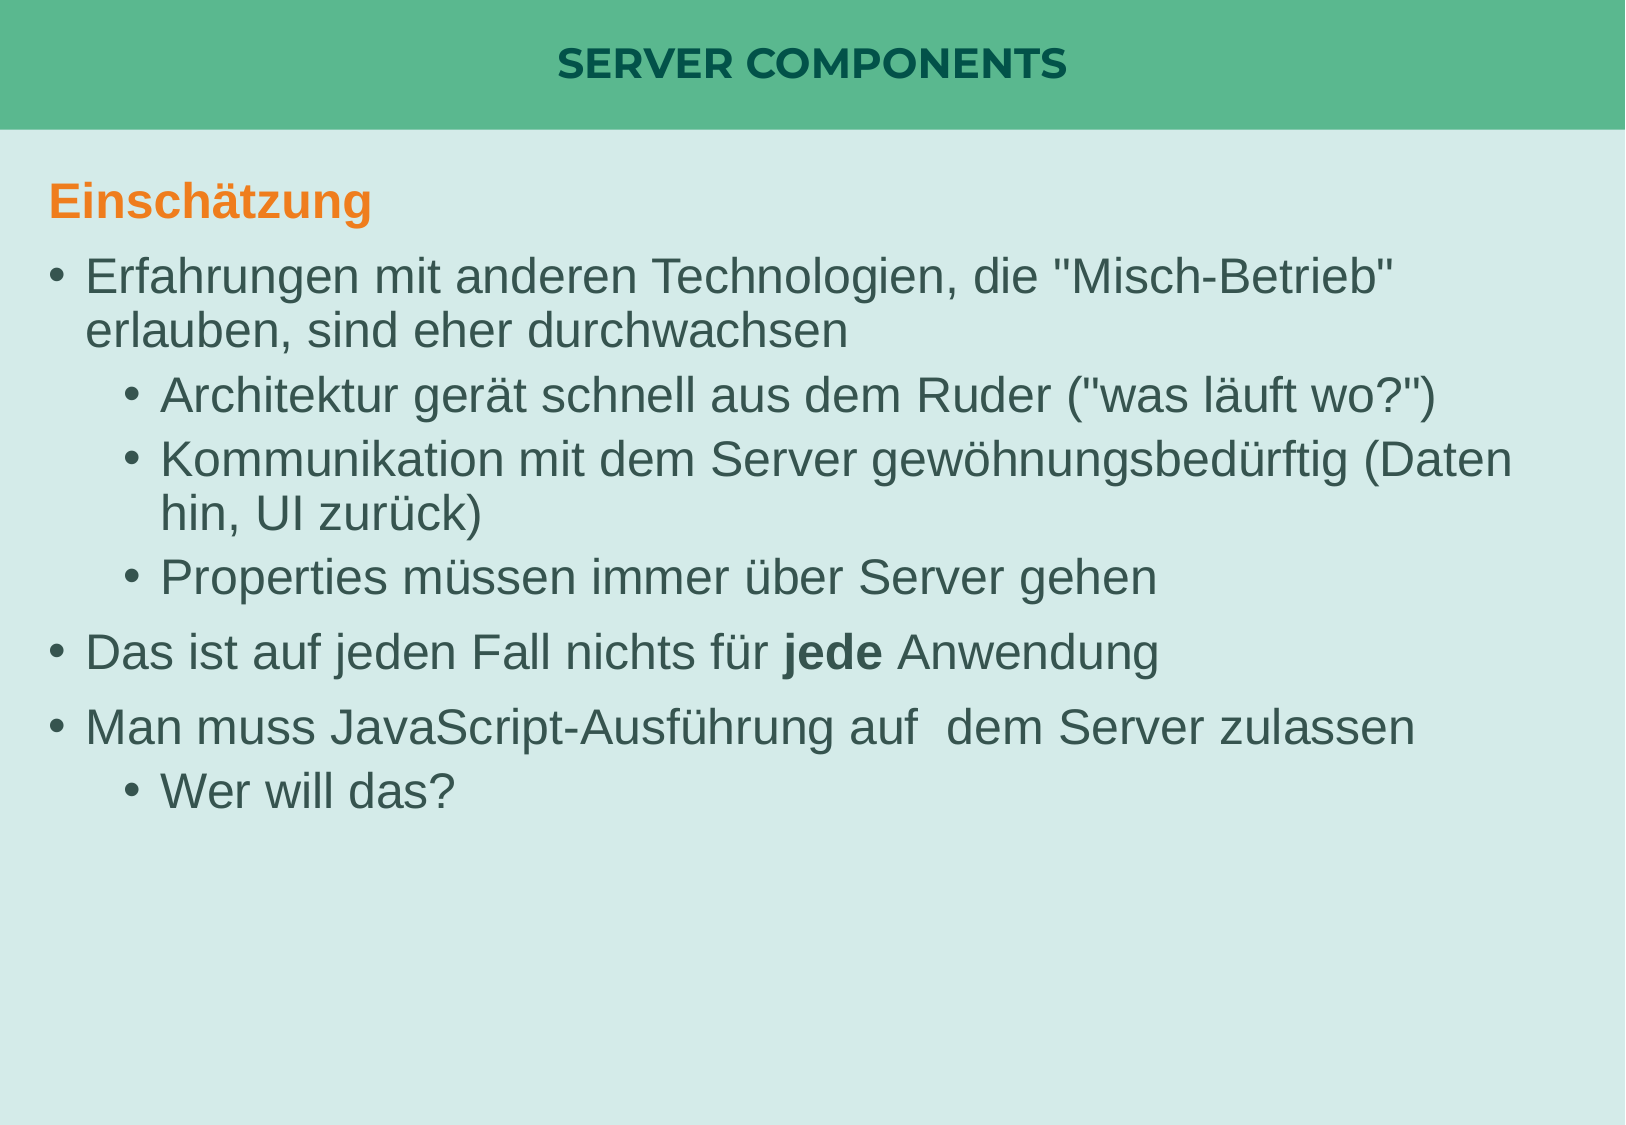

# Server Components
Einschätzung
Erfahrungen mit anderen Technologien, die "Misch-Betrieb" erlauben, sind eher durchwachsen
Architektur gerät schnell aus dem Ruder ("was läuft wo?")
Kommunikation mit dem Server gewöhnungsbedürftig (Daten hin, UI zurück)
Properties müssen immer über Server gehen
Das ist auf jeden Fall nichts für jede Anwendung
Man muss JavaScript-Ausführung auf  dem Server zulassen
Wer will das?